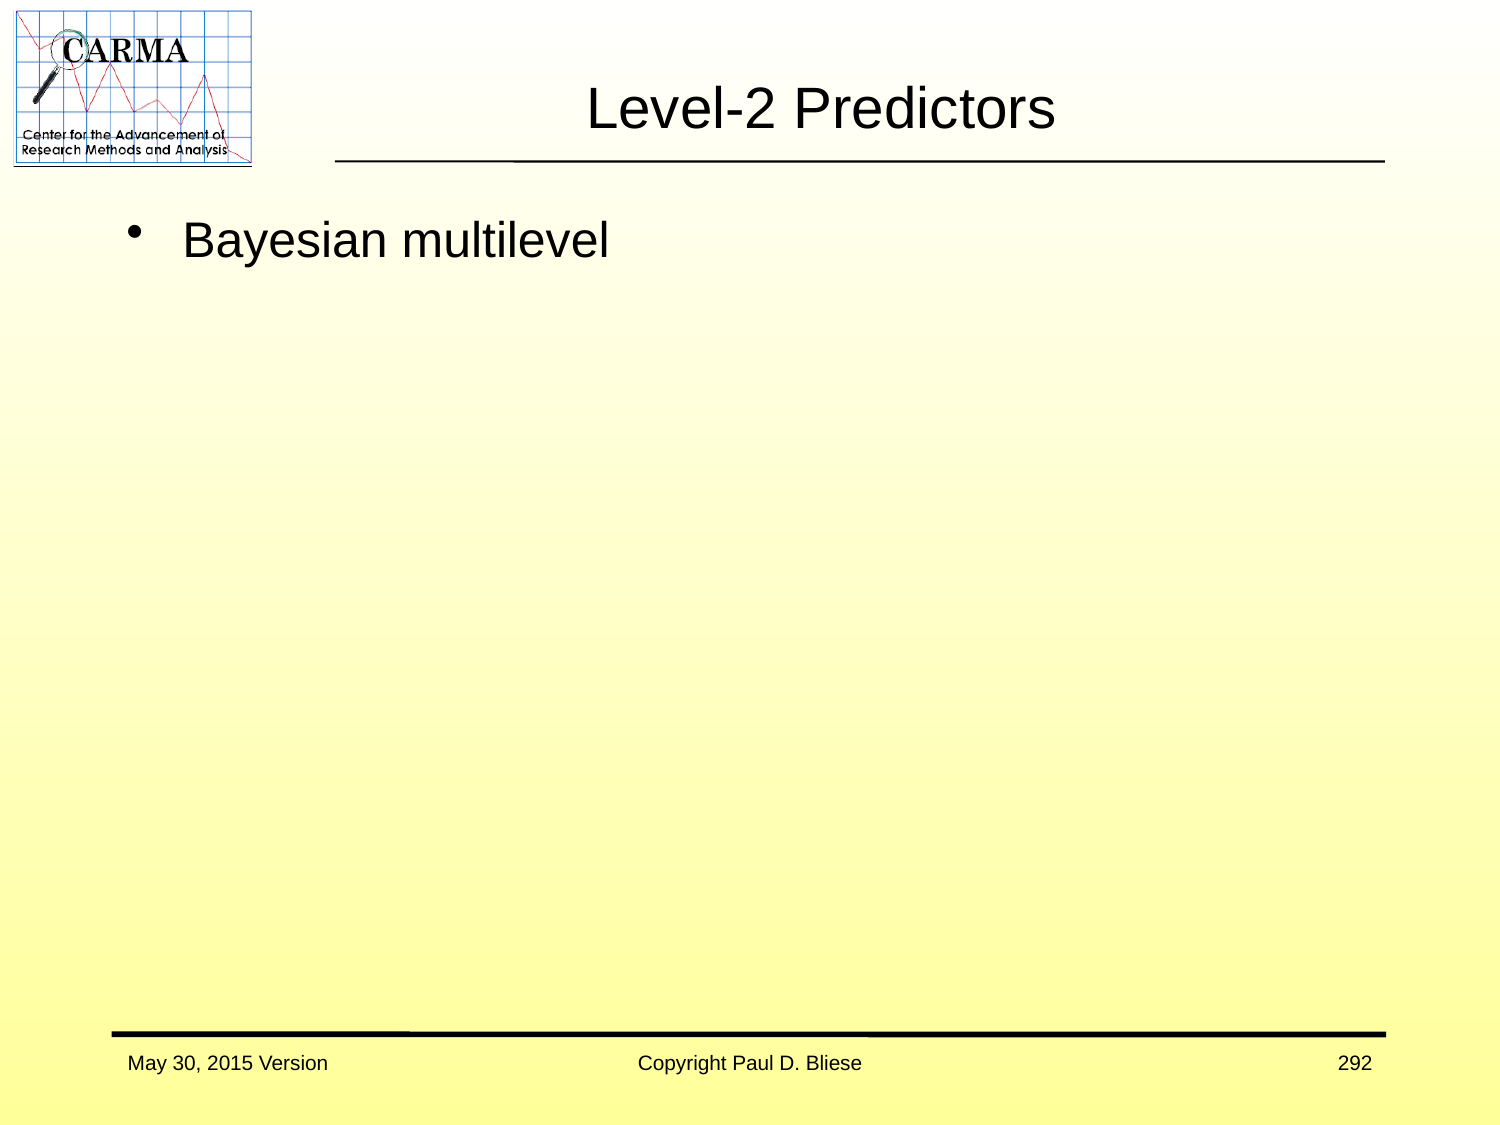

# Level-2 Predictors
Bayesian multilevel
May 30, 2015 Version
Copyright Paul D. Bliese
292